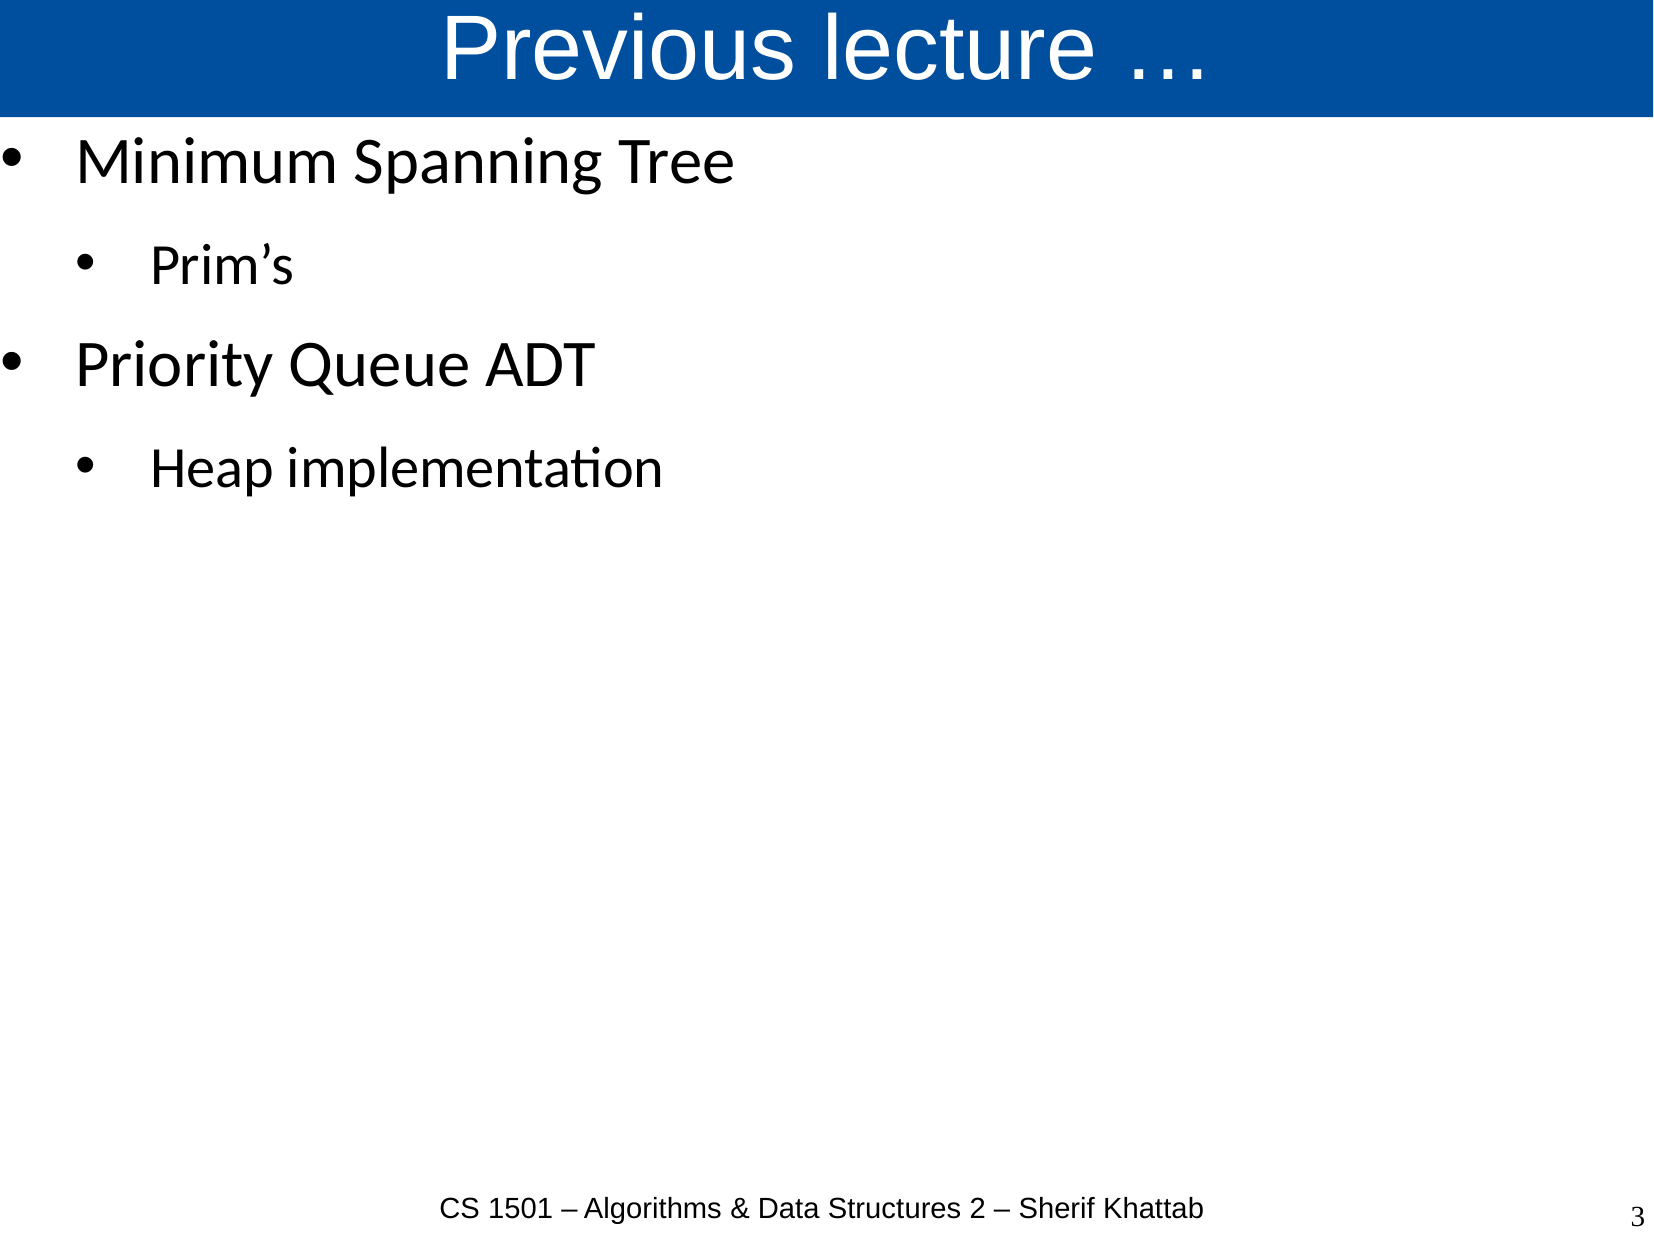

# Previous lecture …
Minimum Spanning Tree
Prim’s
Priority Queue ADT
Heap implementation

CS 1501 – Algorithms & Data Structures 2 – Sherif Khattab
3